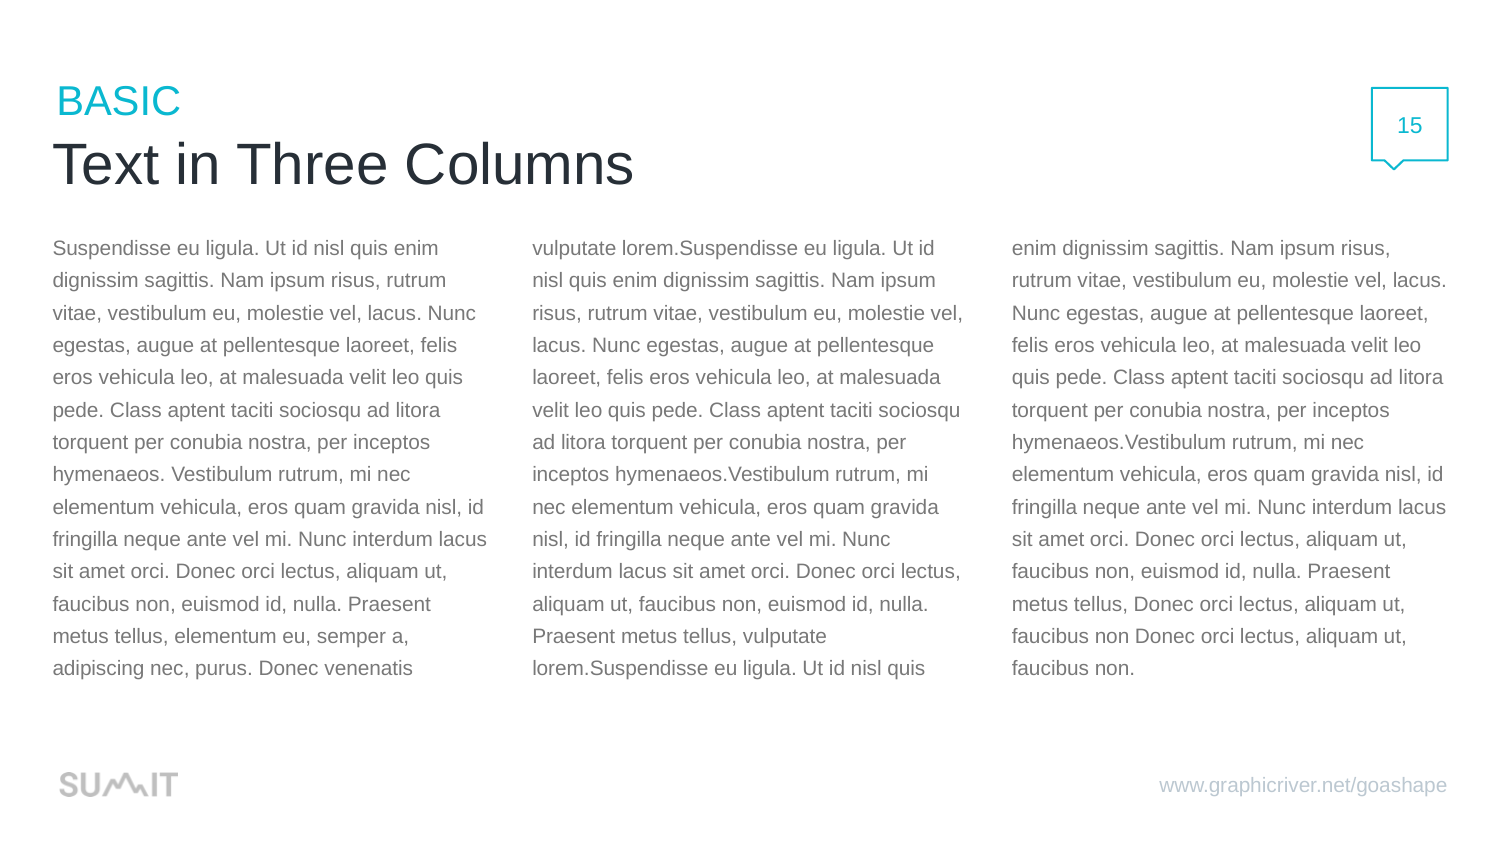

15
# Text in Three Columns
Suspendisse eu ligula. Ut id nisl quis enim dignissim sagittis. Nam ipsum risus, rutrum vitae, vestibulum eu, molestie vel, lacus. Nunc egestas, augue at pellentesque laoreet, felis eros vehicula leo, at malesuada velit leo quis pede. Class aptent taciti sociosqu ad litora torquent per conubia nostra, per inceptos hymenaeos. Vestibulum rutrum, mi nec elementum vehicula, eros quam gravida nisl, id fringilla neque ante vel mi. Nunc interdum lacus sit amet orci. Donec orci lectus, aliquam ut, faucibus non, euismod id, nulla. Praesent metus tellus, elementum eu, semper a, adipiscing nec, purus. Donec venenatis vulputate lorem.Suspendisse eu ligula. Ut id nisl quis enim dignissim sagittis. Nam ipsum risus, rutrum vitae, vestibulum eu, molestie vel, lacus. Nunc egestas, augue at pellentesque laoreet, felis eros vehicula leo, at malesuada velit leo quis pede. Class aptent taciti sociosqu ad litora torquent per conubia nostra, per inceptos hymenaeos.Vestibulum rutrum, mi nec elementum vehicula, eros quam gravida nisl, id fringilla neque ante vel mi. Nunc interdum lacus sit amet orci. Donec orci lectus, aliquam ut, faucibus non, euismod id, nulla. Praesent metus tellus, vulputate lorem.Suspendisse eu ligula. Ut id nisl quis enim dignissim sagittis. Nam ipsum risus, rutrum vitae, vestibulum eu, molestie vel, lacus. Nunc egestas, augue at pellentesque laoreet, felis eros vehicula leo, at malesuada velit leo quis pede. Class aptent taciti sociosqu ad litora torquent per conubia nostra, per inceptos hymenaeos.Vestibulum rutrum, mi nec elementum vehicula, eros quam gravida nisl, id fringilla neque ante vel mi. Nunc interdum lacus sit amet orci. Donec orci lectus, aliquam ut, faucibus non, euismod id, nulla. Praesent metus tellus, Donec orci lectus, aliquam ut, faucibus non Donec orci lectus, aliquam ut, faucibus non.
www.graphicriver.net/goashape